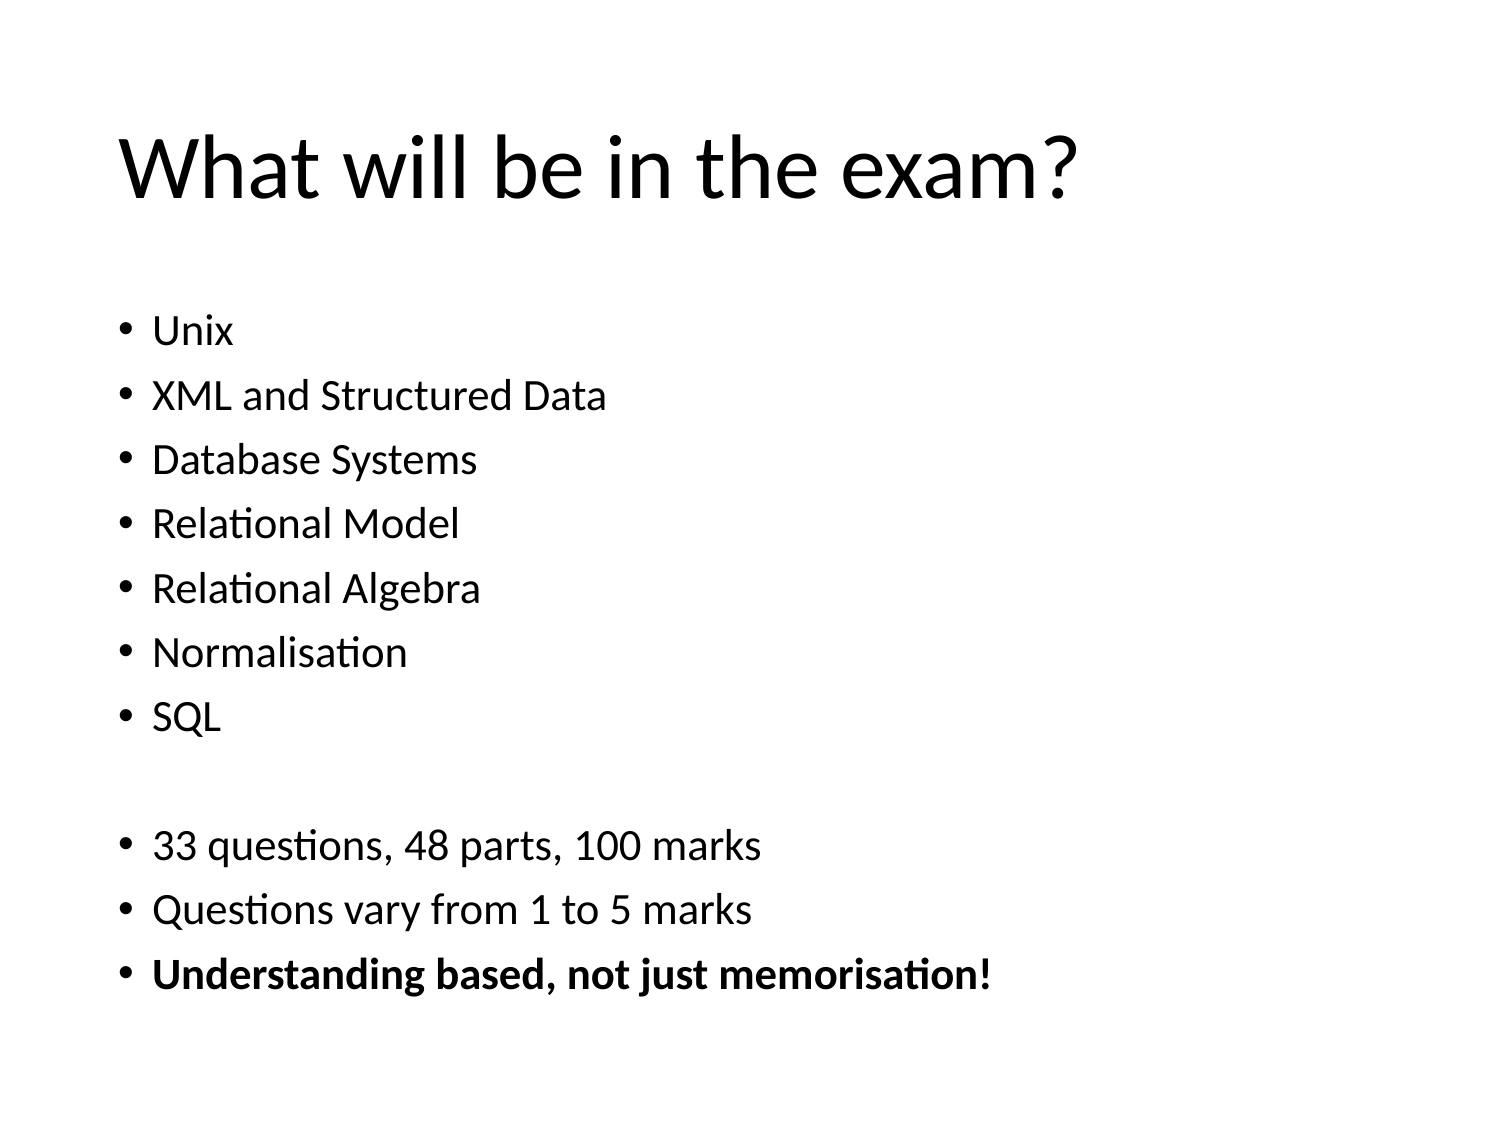

# What will be in the exam?
Unix
XML and Structured Data
Database Systems
Relational Model
Relational Algebra
Normalisation
SQL

33 questions, 48 parts, 100 marks
Questions vary from 1 to 5 marks
Understanding based, not just memorisation!